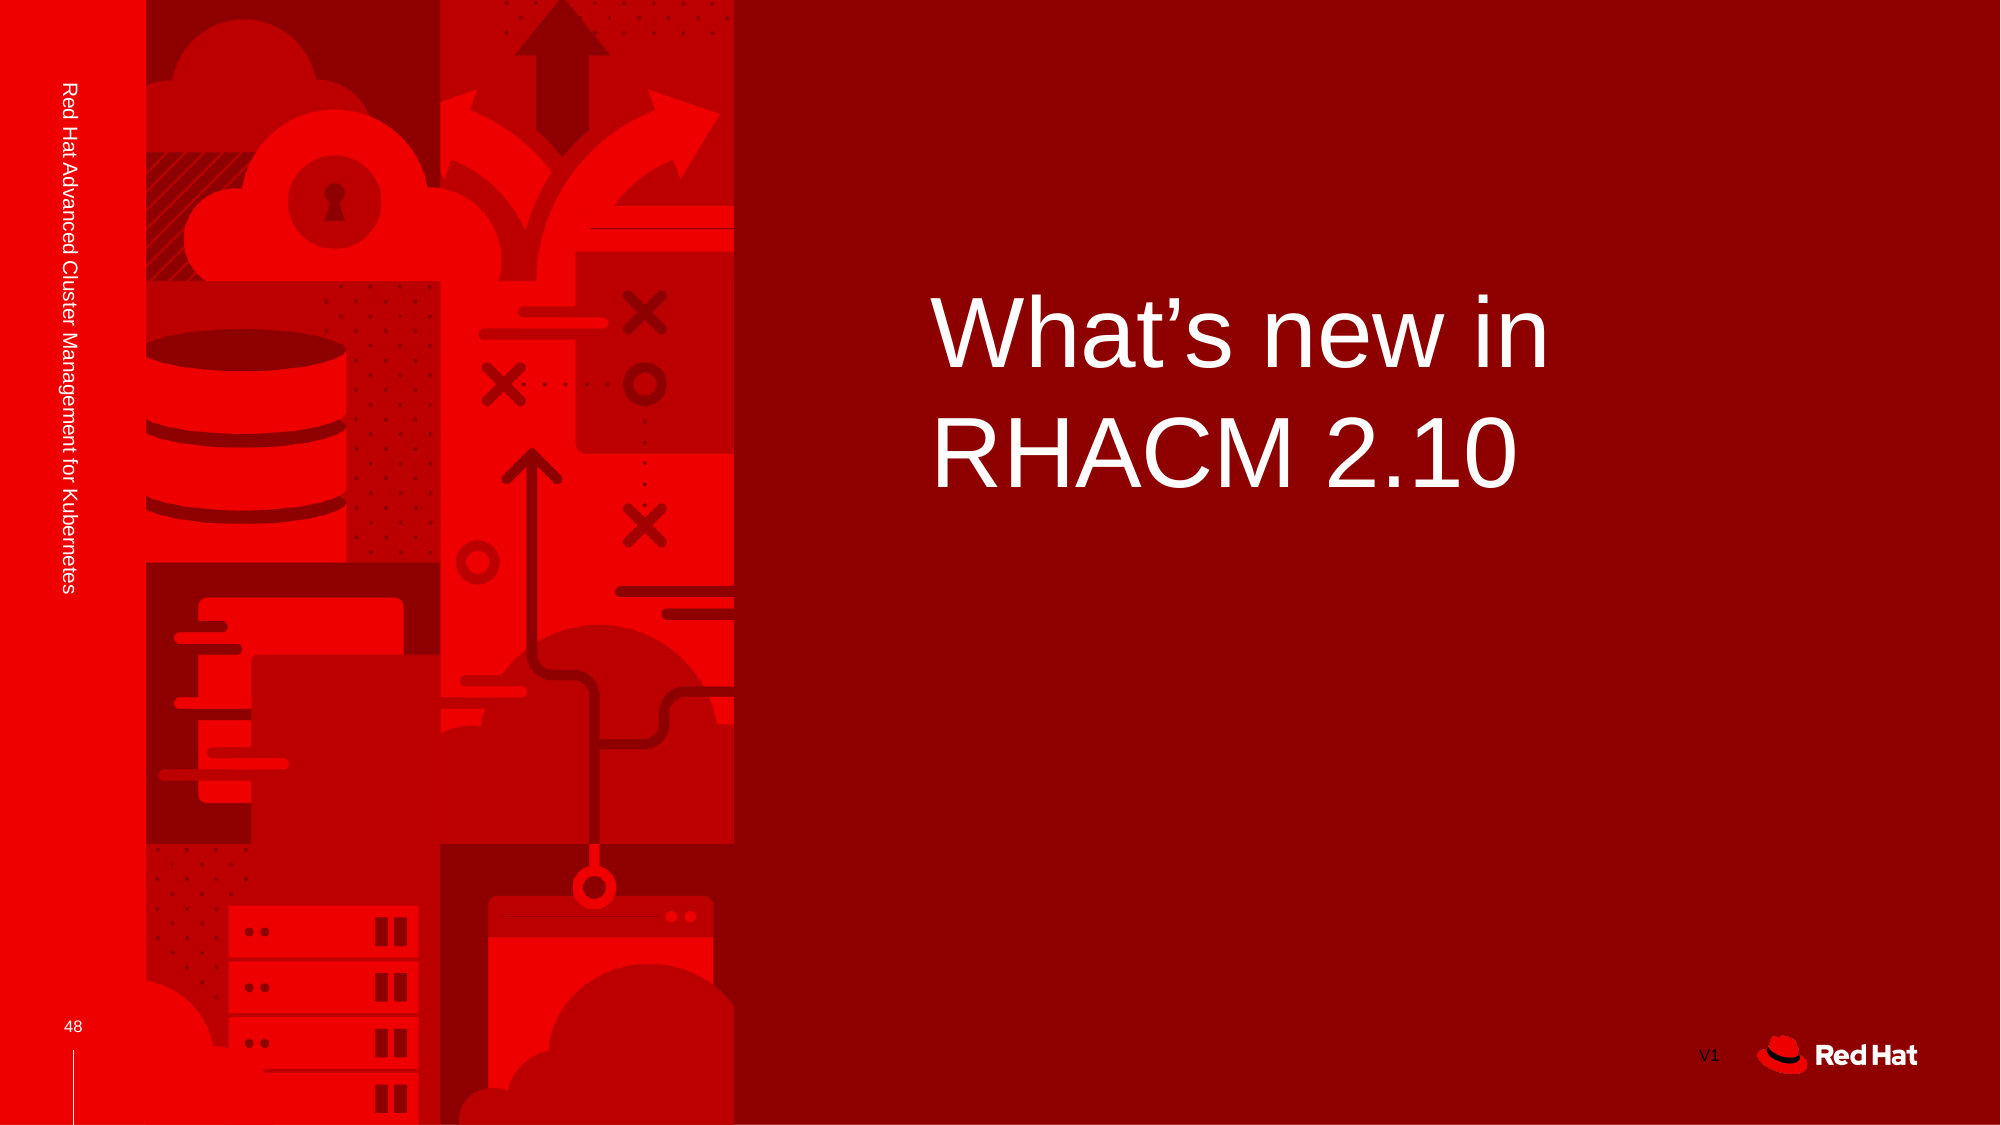

# What’s new in RHACM 2.10

Red Hat Advanced Cluster Management for Kubernetes
48